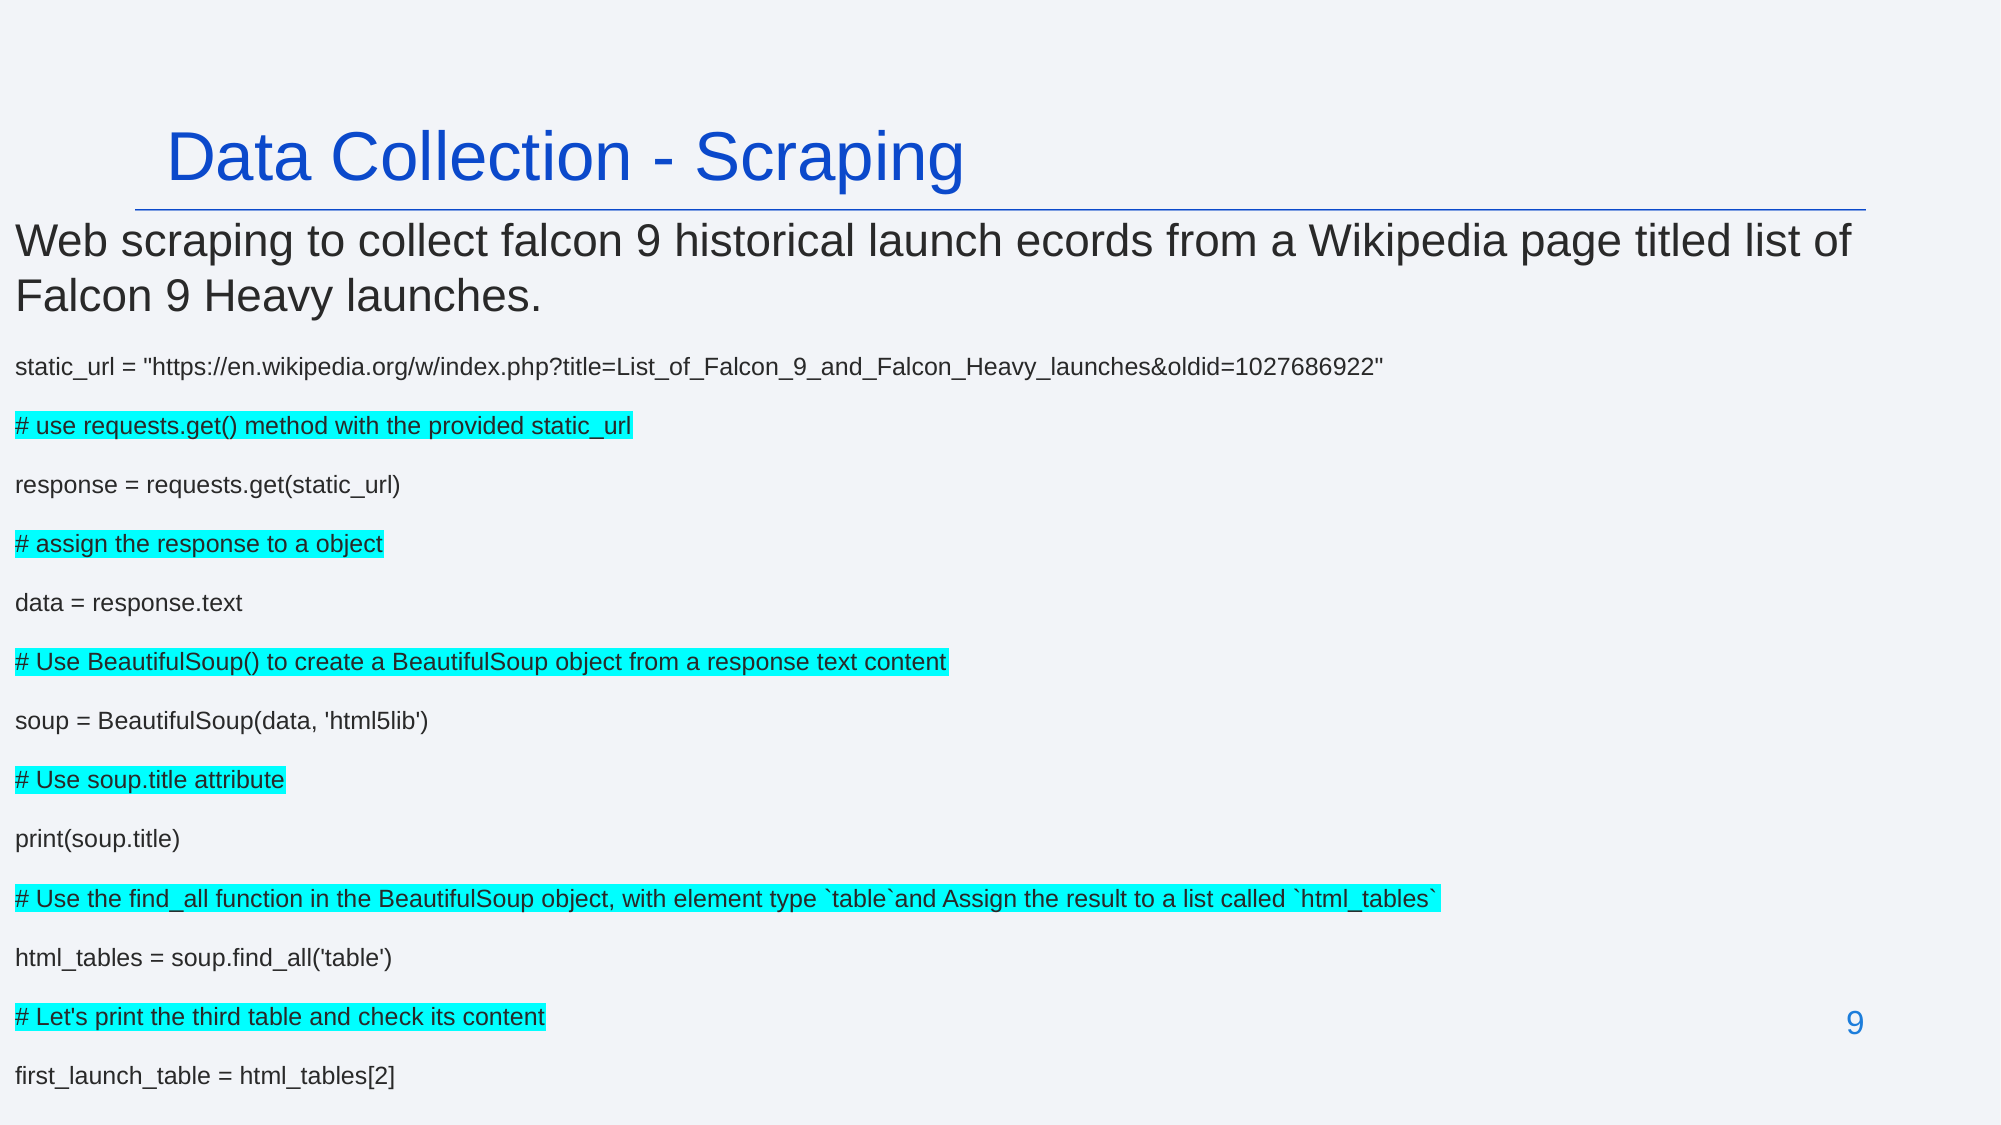

Data Collection - Scraping
Web scraping to collect falcon 9 historical launch ecords from a Wikipedia page titled list of Falcon 9 Heavy launches.
static_url = "https://en.wikipedia.org/w/index.php?title=List_of_Falcon_9_and_Falcon_Heavy_launches&oldid=1027686922"
# use requests.get() method with the provided static_url
response = requests.get(static_url)
# assign the response to a object
data = response.text
# Use BeautifulSoup() to create a BeautifulSoup object from a response text content
soup = BeautifulSoup(data, 'html5lib')
# Use soup.title attribute
print(soup.title)
# Use the find_all function in the BeautifulSoup object, with element type `table`and Assign the result to a list called `html_tables`
html_tables = soup.find_all('table')
# Let's print the third table and check its content
first_launch_table = html_tables[2]

9